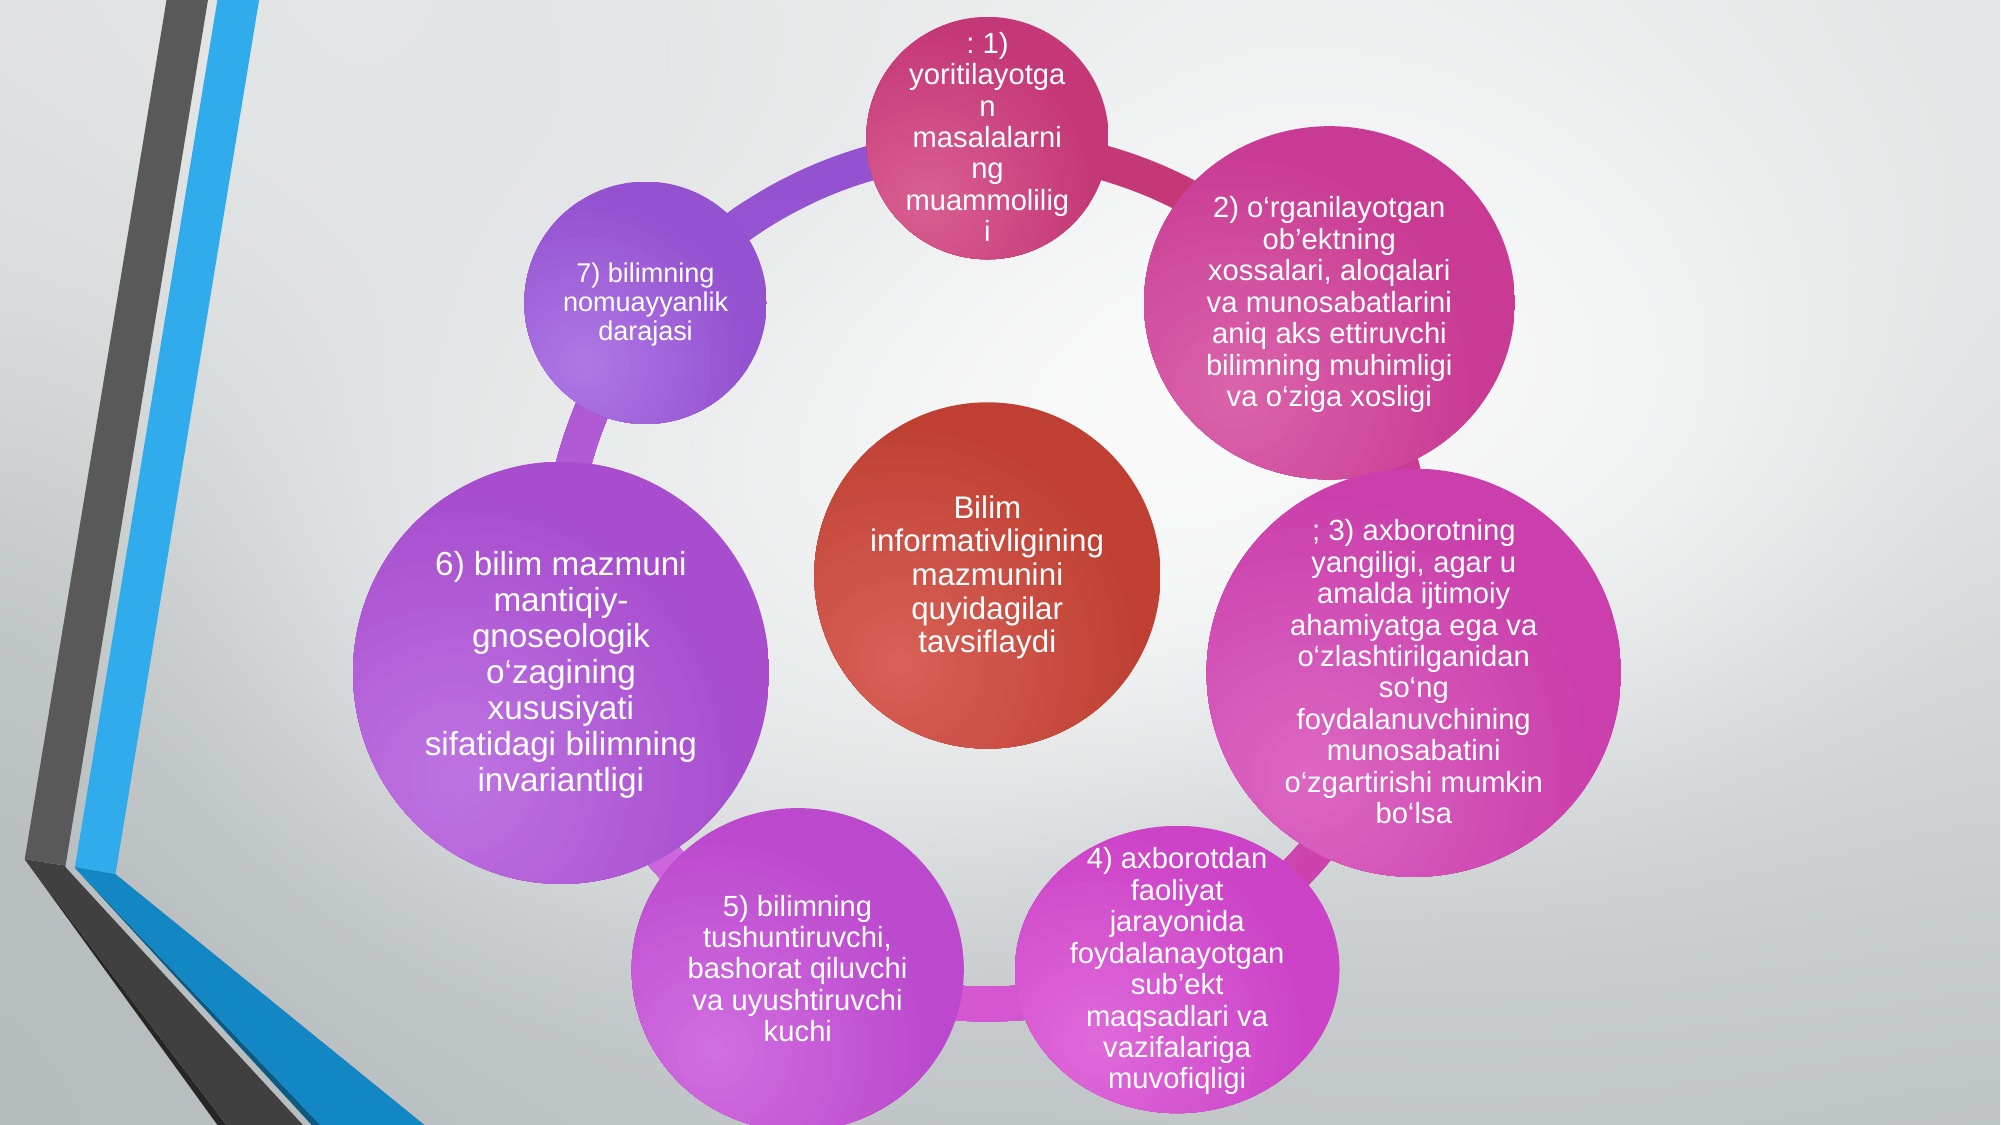

Bilim informativligining mazmunini quyidagilar tavsiflaydi
: 1) yoritilayotgan masalalarning muammoliligi
2) o‘rganilayotgan ob’ektning xossalari, aloqalari va munosabatlarini aniq aks ettiruvchi bilimning muhimligi va o‘ziga xosligi
; 3) axborotning yangiligi, agar u amalda ijtimoiy ahamiyatga ega va o‘zlashtirilganidan so‘ng foydalanuvchining munosabatini o‘zgartirishi mumkin bo‘lsa
4) axborotdan faoliyat jarayonida foydalanayotgan sub’ekt maqsadlari va vazifalariga muvofiqligi
5) bilimning tushuntiruvchi, bashorat qiluvchi va uyushtiruvchi kuchi
6) bilim mazmuni mantiqiy-gnoseologik o‘zagining xususiyati sifatidagi bilimning invariantligi
7) bilimning nomuayyanlik darajasi